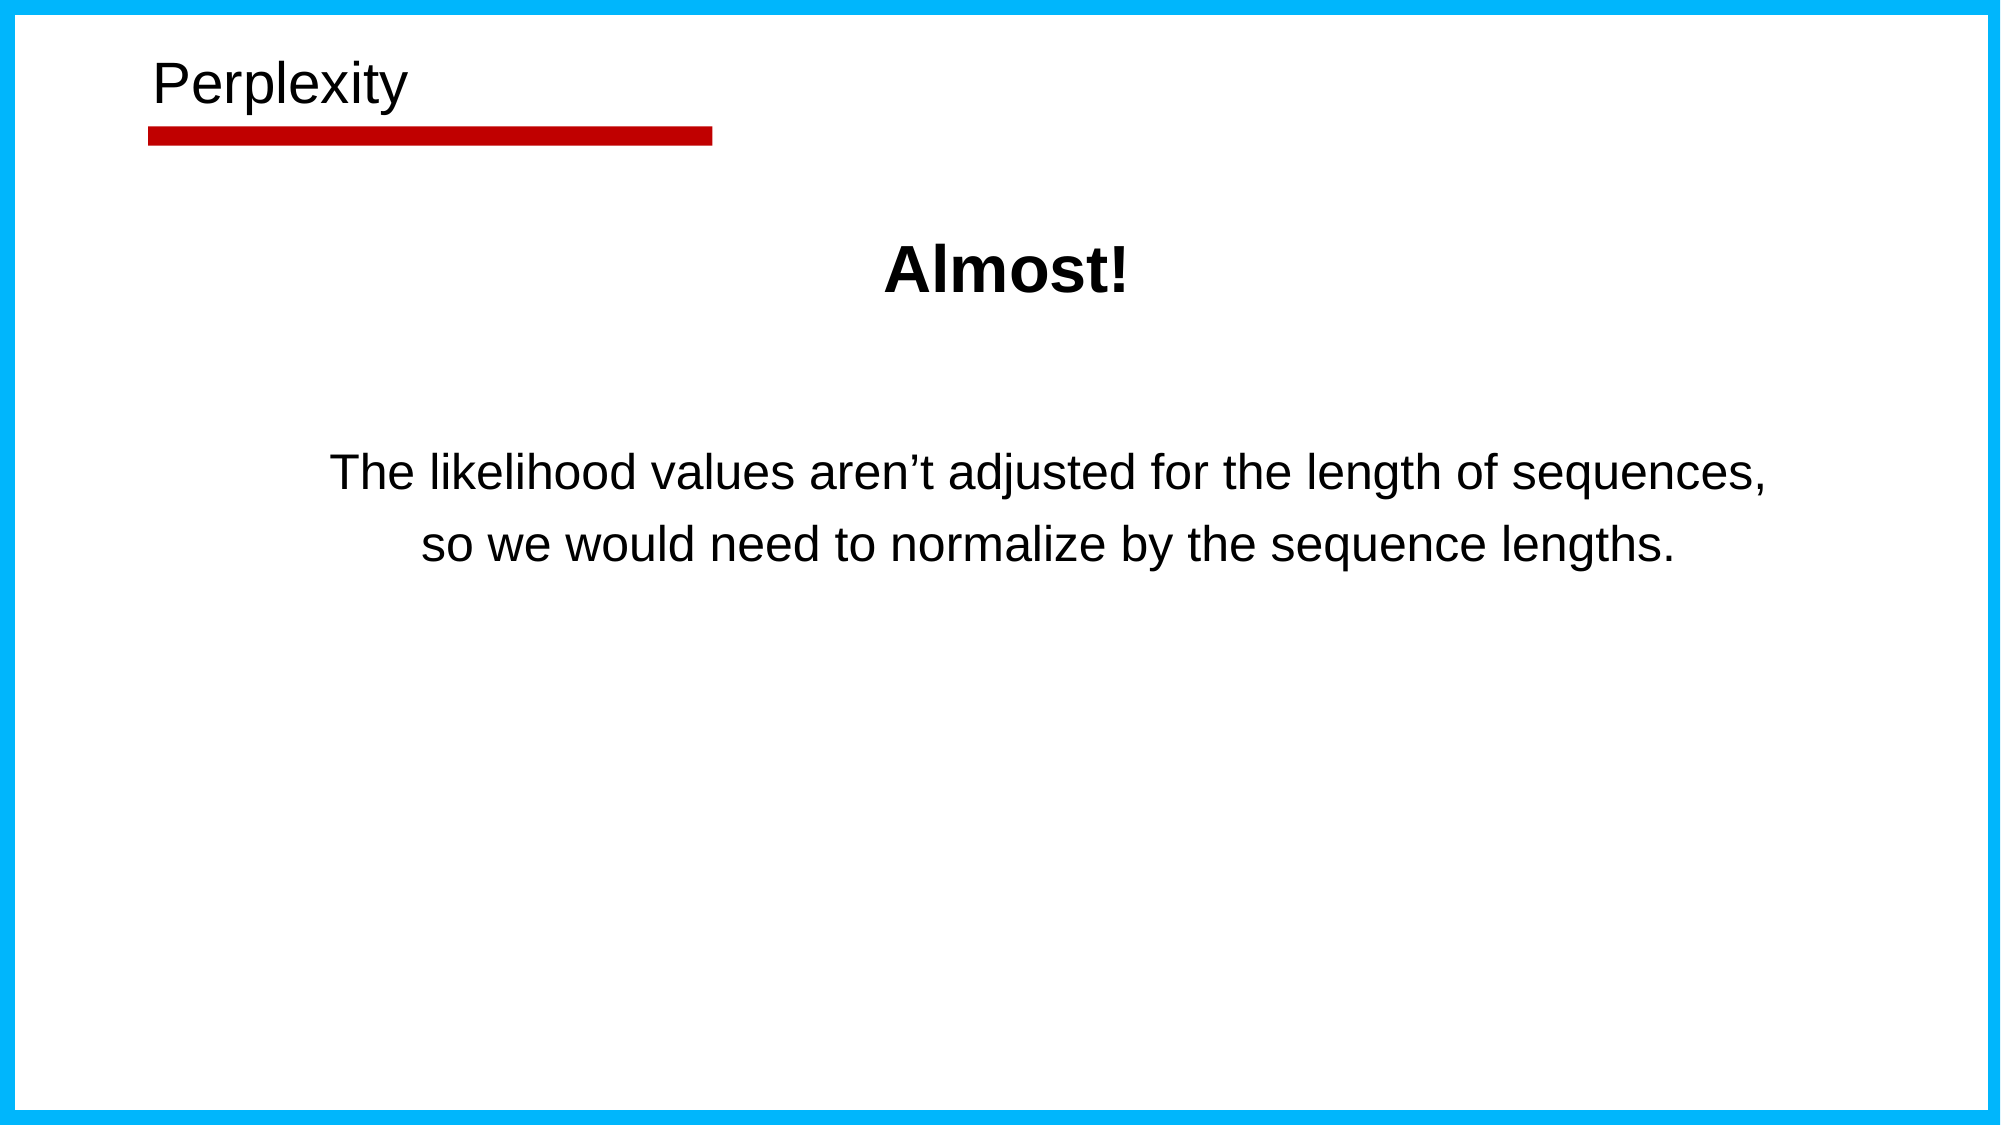

# Perplexity

Almost!
The likelihood values aren’t adjusted for the length of sequences, so we would need to normalize by the sequence lengths.
78